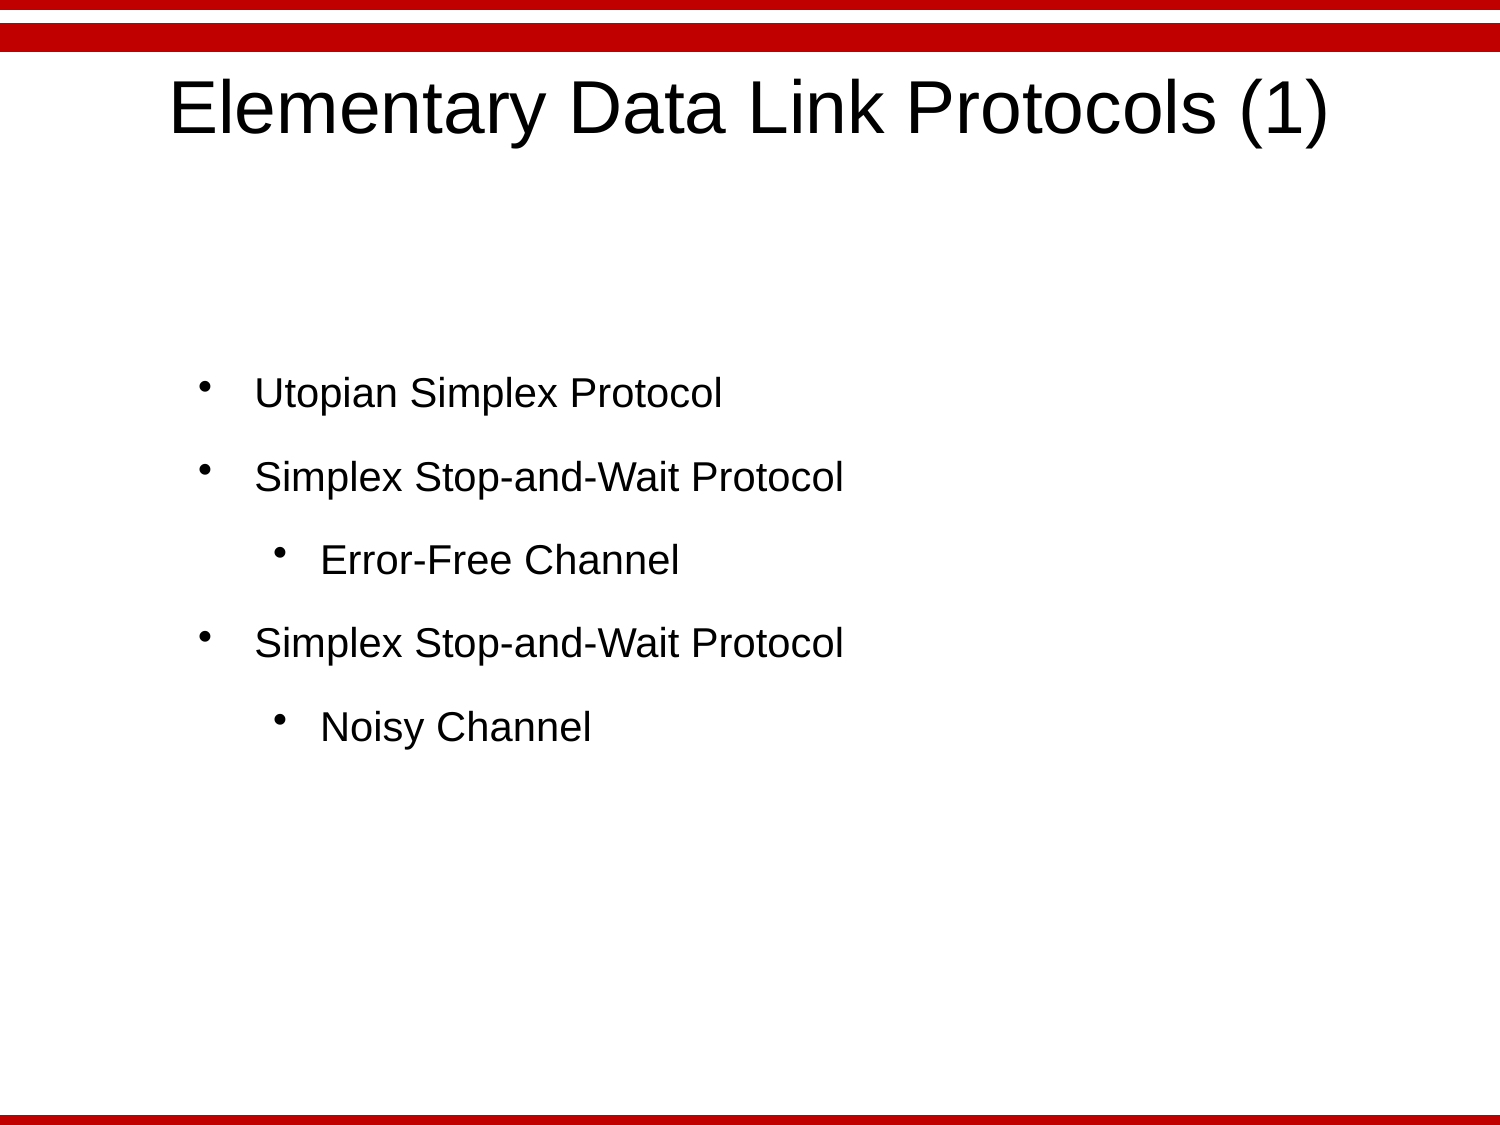

# Elementary Data Link Protocols (1)
Utopian Simplex Protocol
Simplex Stop-and-Wait Protocol
Error-Free Channel
Simplex Stop-and-Wait Protocol
Noisy Channel